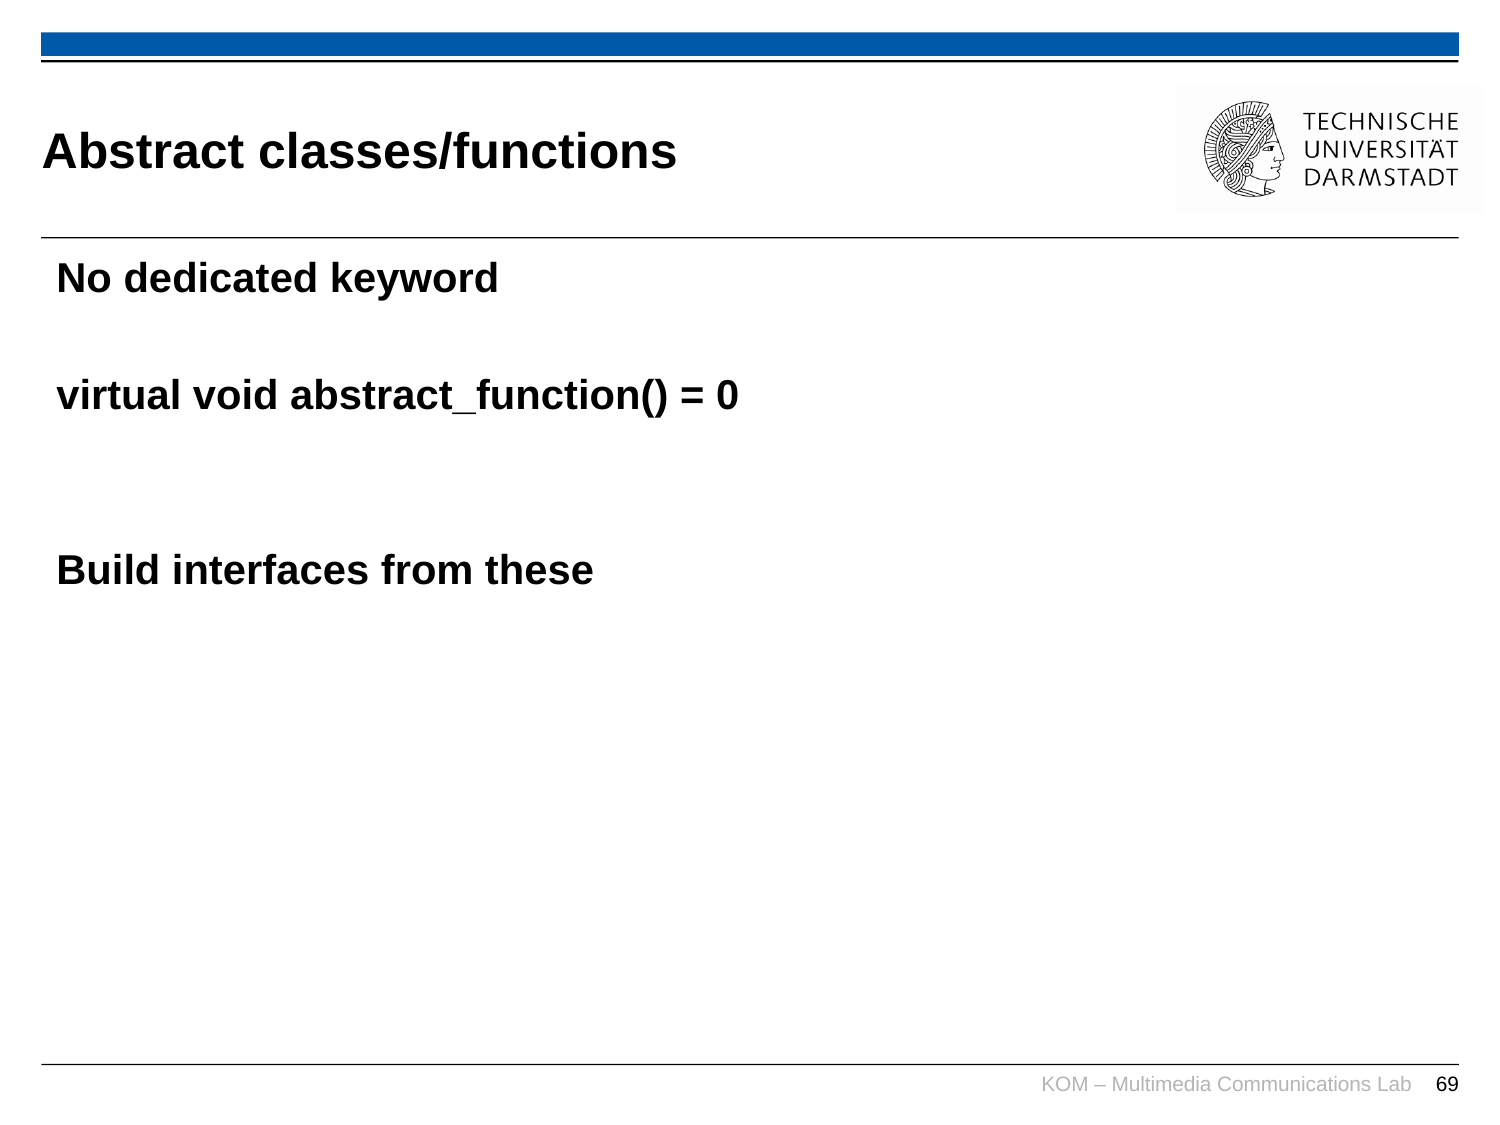

# Abstract classes/functions
No dedicated keyword

virtual void abstract_function() = 0

Build interfaces from these